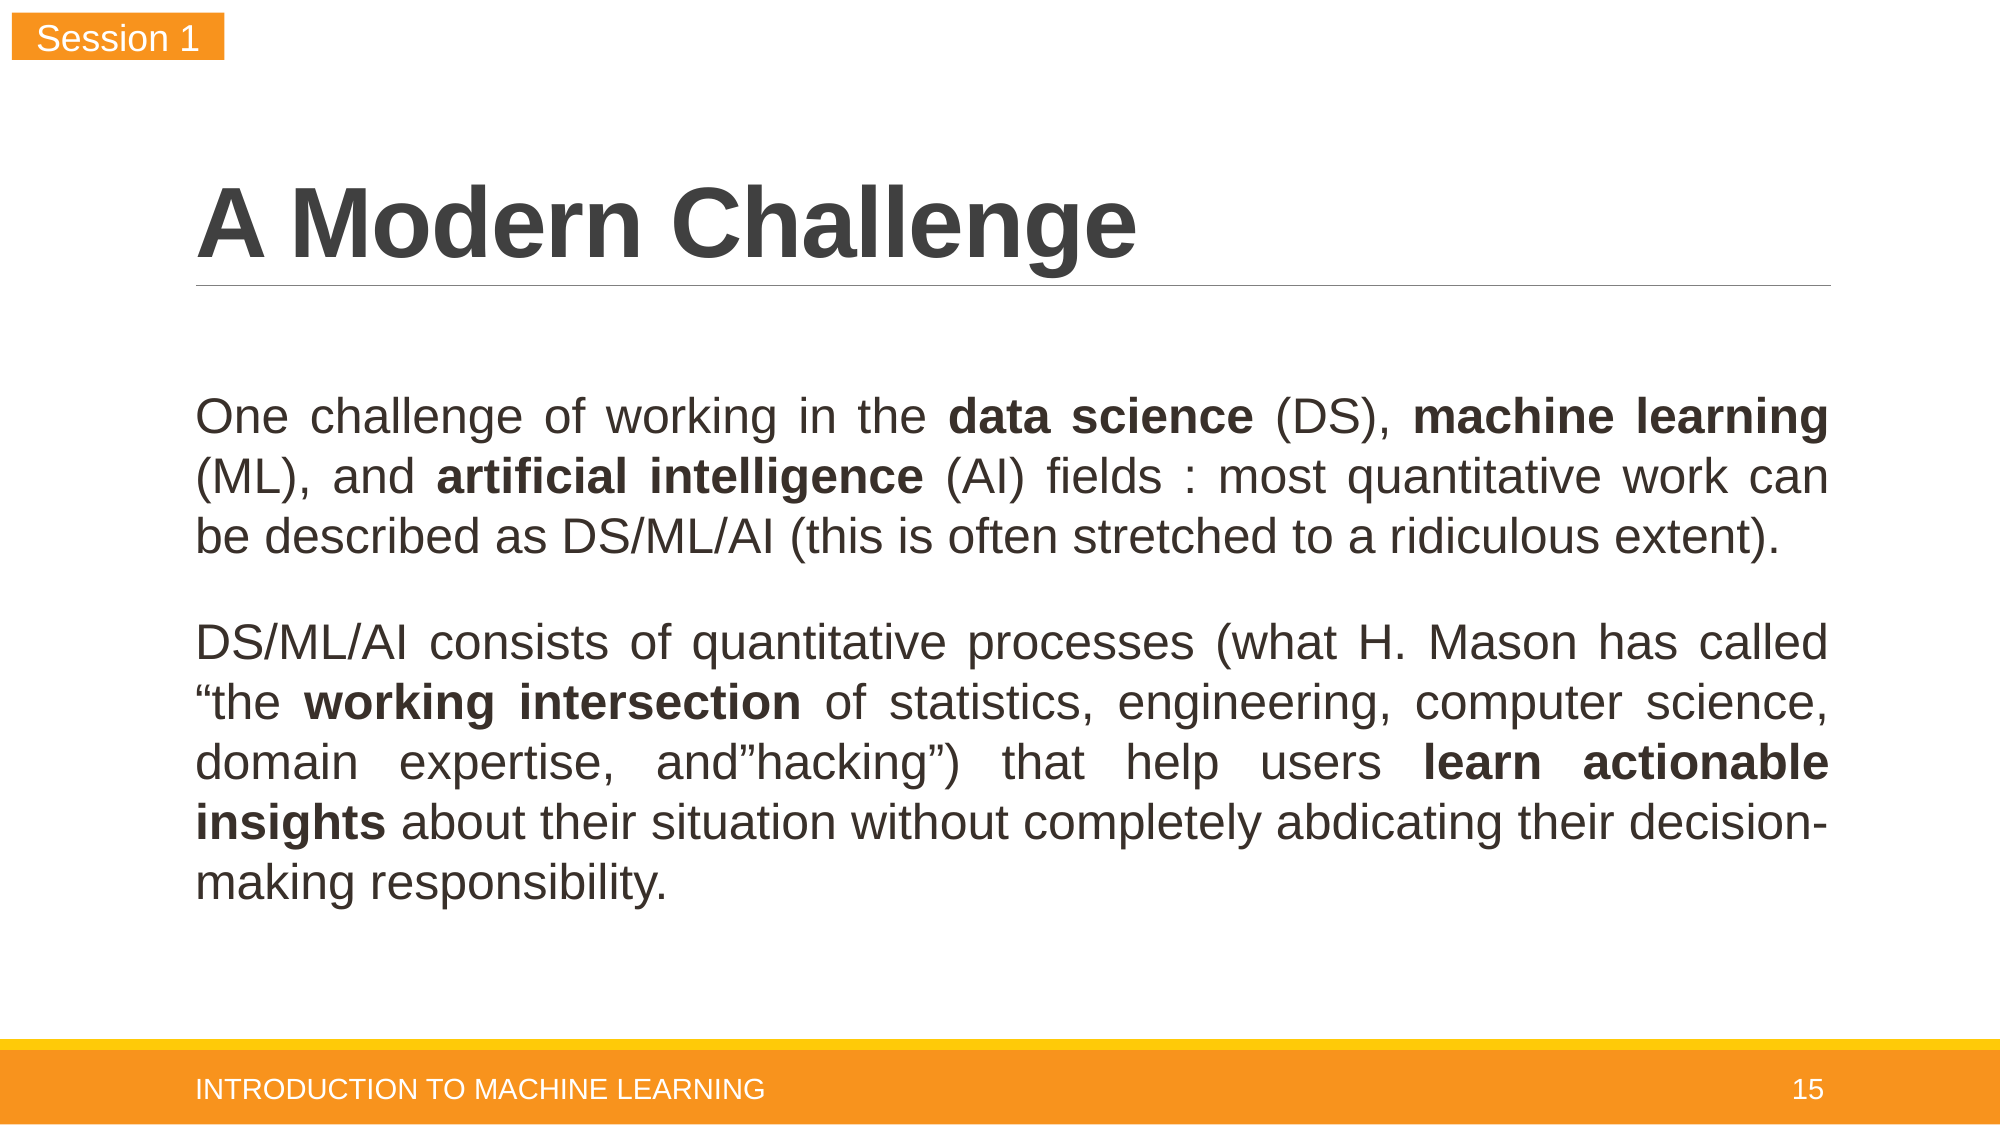

Session 1

# A Modern Challenge
One challenge of working in the data science (DS), machine learning (ML), and artificial intelligence (AI) fields : most quantitative work can be described as DS/ML/AI (this is often stretched to a ridiculous extent).
DS/ML/AI consists of quantitative processes (what H. Mason has called “the working intersection of statistics, engineering, computer science, domain expertise, and”hacking”) that help users learn actionable insights about their situation without completely abdicating their decision-making responsibility.
INTRODUCTION TO MACHINE LEARNING
15